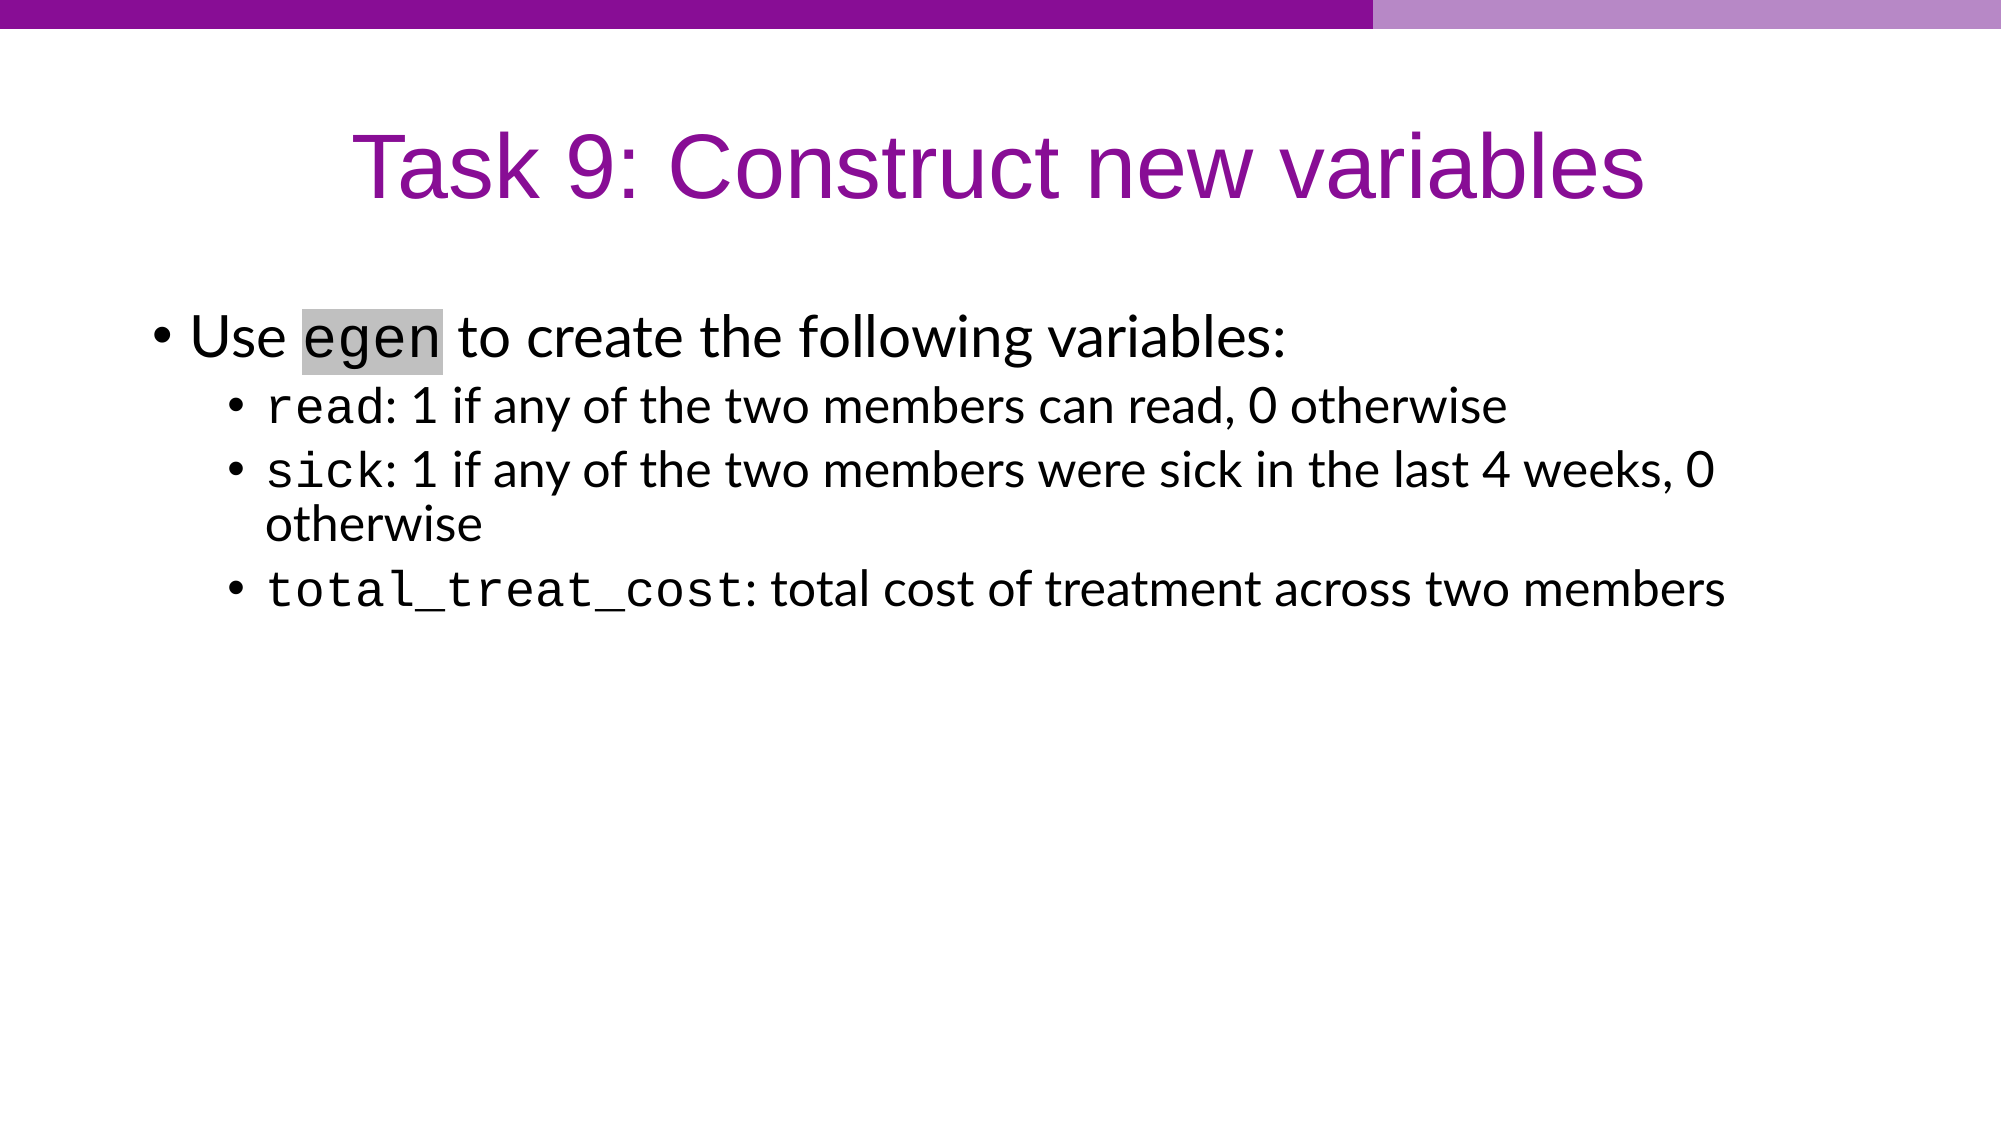

# Task 9: Construct new variables
Use egen to create the following variables:
read: 1 if any of the two members can read, 0 otherwise
sick: 1 if any of the two members were sick in the last 4 weeks, 0 otherwise
total_treat_cost: total cost of treatment across two members